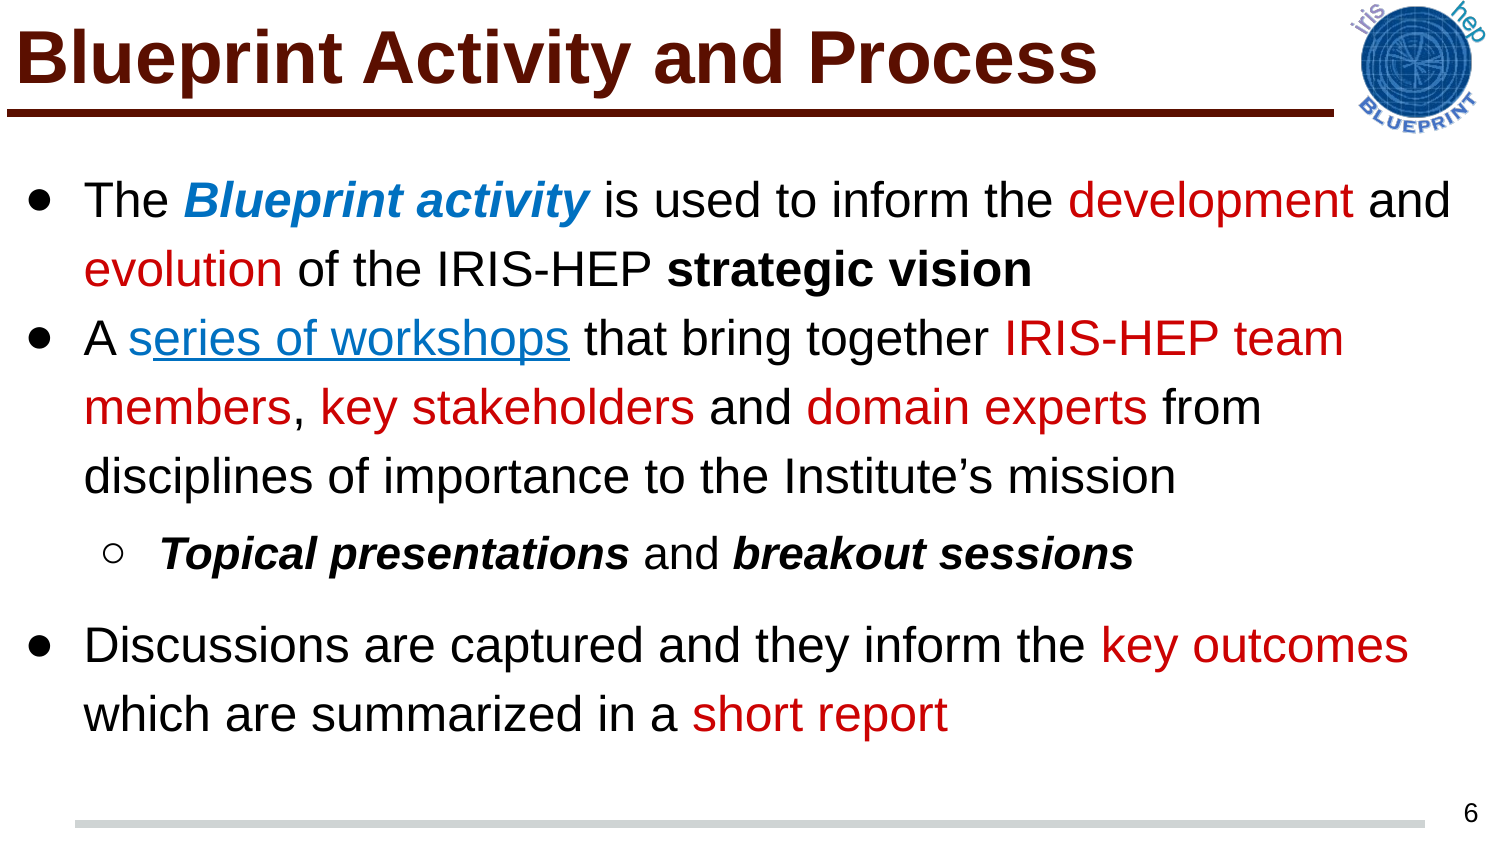

# Blueprint Activity and Process
The Blueprint activity is used to inform the development and evolution of the IRIS-HEP strategic vision
A series of workshops that bring together IRIS-HEP team members, key stakeholders and domain experts from disciplines of importance to the Institute’s mission
Topical presentations and breakout sessions
Discussions are captured and they inform the key outcomes which are summarized in a short report
6